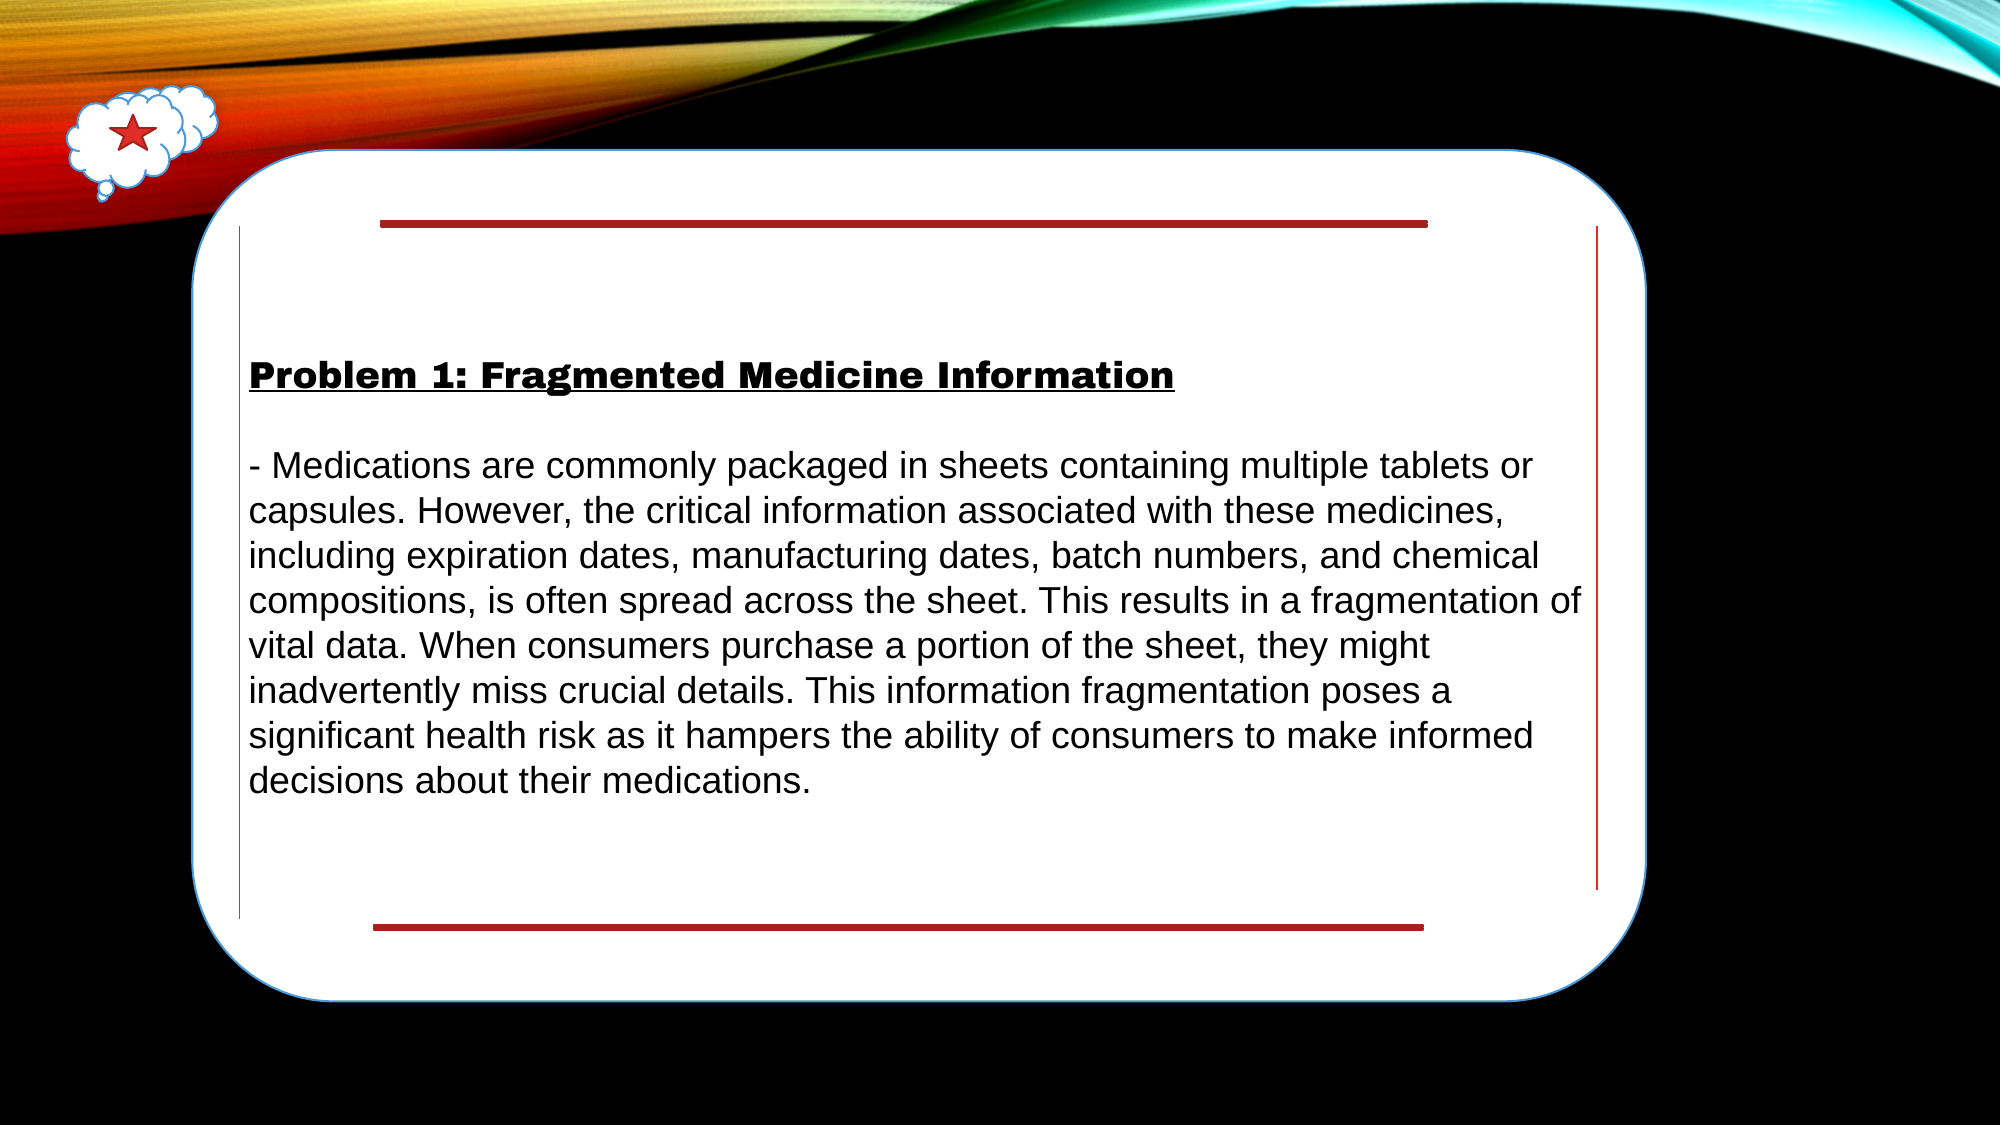

Problem 1: Fragmented Medicine Information

- Medications are commonly packaged in sheets containing multiple tablets or capsules. However, the critical information associated with these medicines, including expiration dates, manufacturing dates, batch numbers, and chemical compositions, is often spread across the sheet. This results in a fragmentation of vital data. When consumers purchase a portion of the sheet, they might inadvertently miss crucial details. This information fragmentation poses a significant health risk as it hampers the ability of consumers to make informed decisions about their medications.